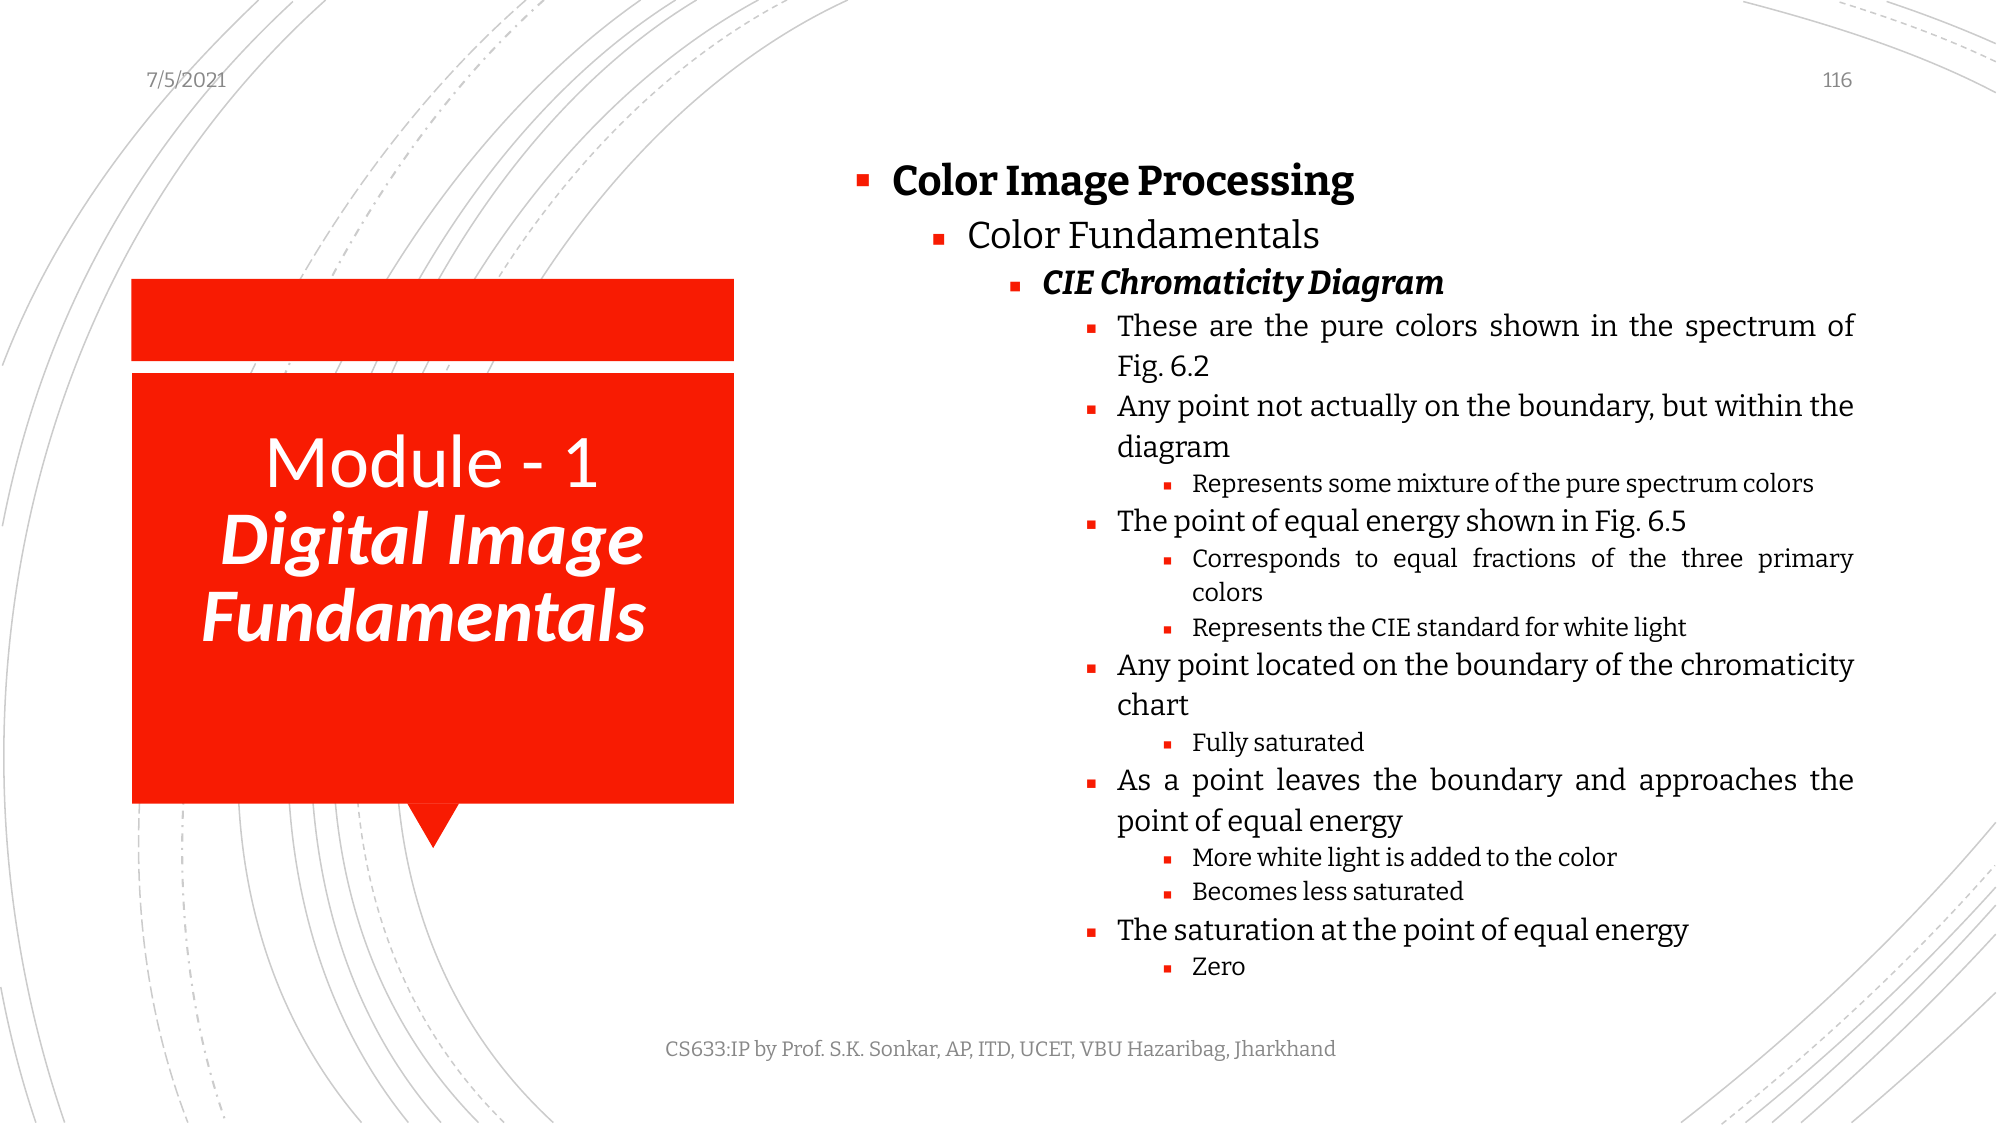

7/5/2021
116
Color Image Processing
Color Fundamentals
CIE Chromaticity Diagram
These are the pure colors shown in the spectrum of Fig. 6.2
Any point not actually on the boundary, but within the diagram
Represents some mixture of the pure spectrum colors
The point of equal energy shown in Fig. 6.5
Corresponds to equal fractions of the three primary colors
Represents the CIE standard for white light
Any point located on the boundary of the chromaticity chart
Fully saturated
As a point leaves the boundary and approaches the point of equal energy
More white light is added to the color
Becomes less saturated
The saturation at the point of equal energy
Zero
# Module - 1 Digital Image Fundamentals
CS633:IP by Prof. S.K. Sonkar, AP, ITD, UCET, VBU Hazaribag, Jharkhand